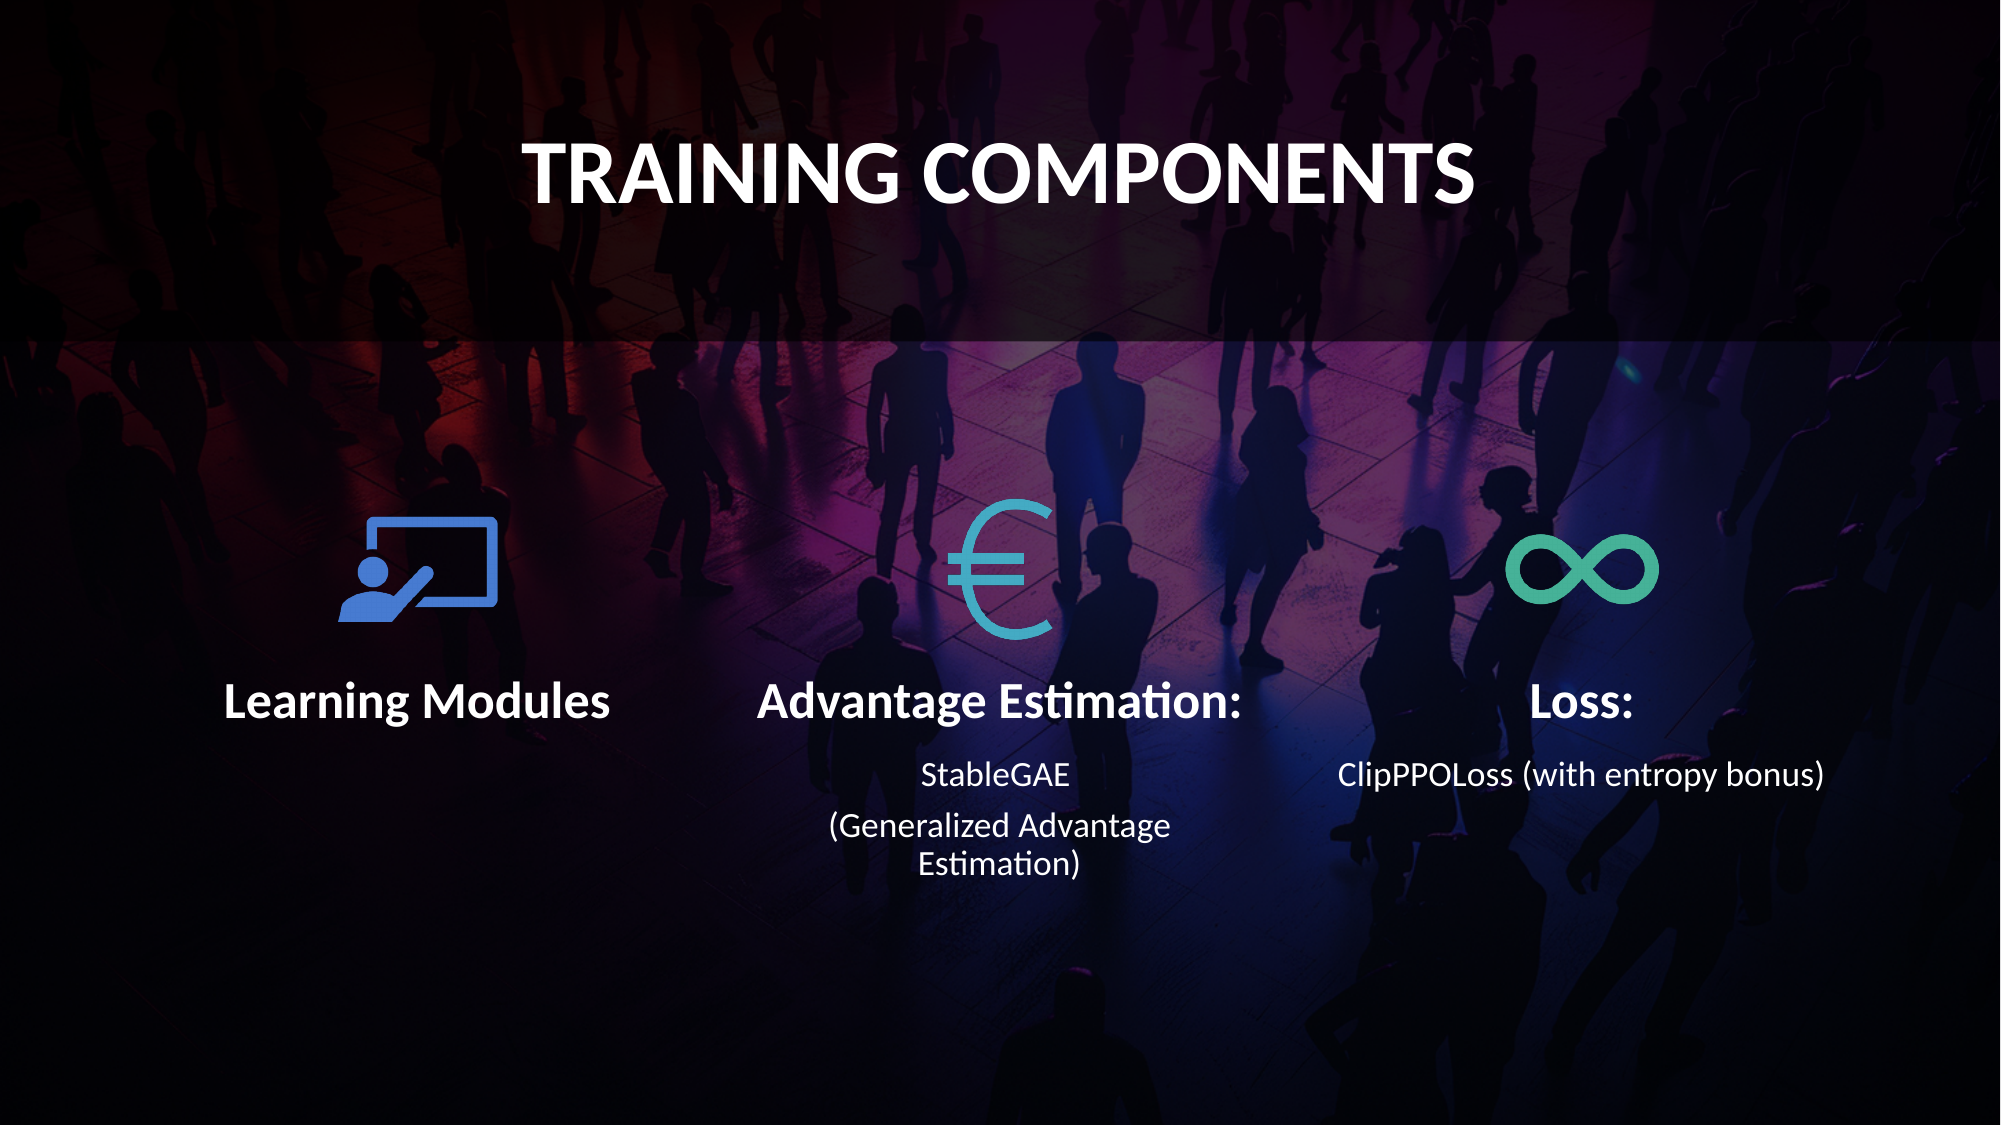

Training components
Learning Modules
Advantage Estimation:
StableGAE
(Generalized Advantage Estimation)
Loss:
ClipPPOLoss (with entropy bonus)